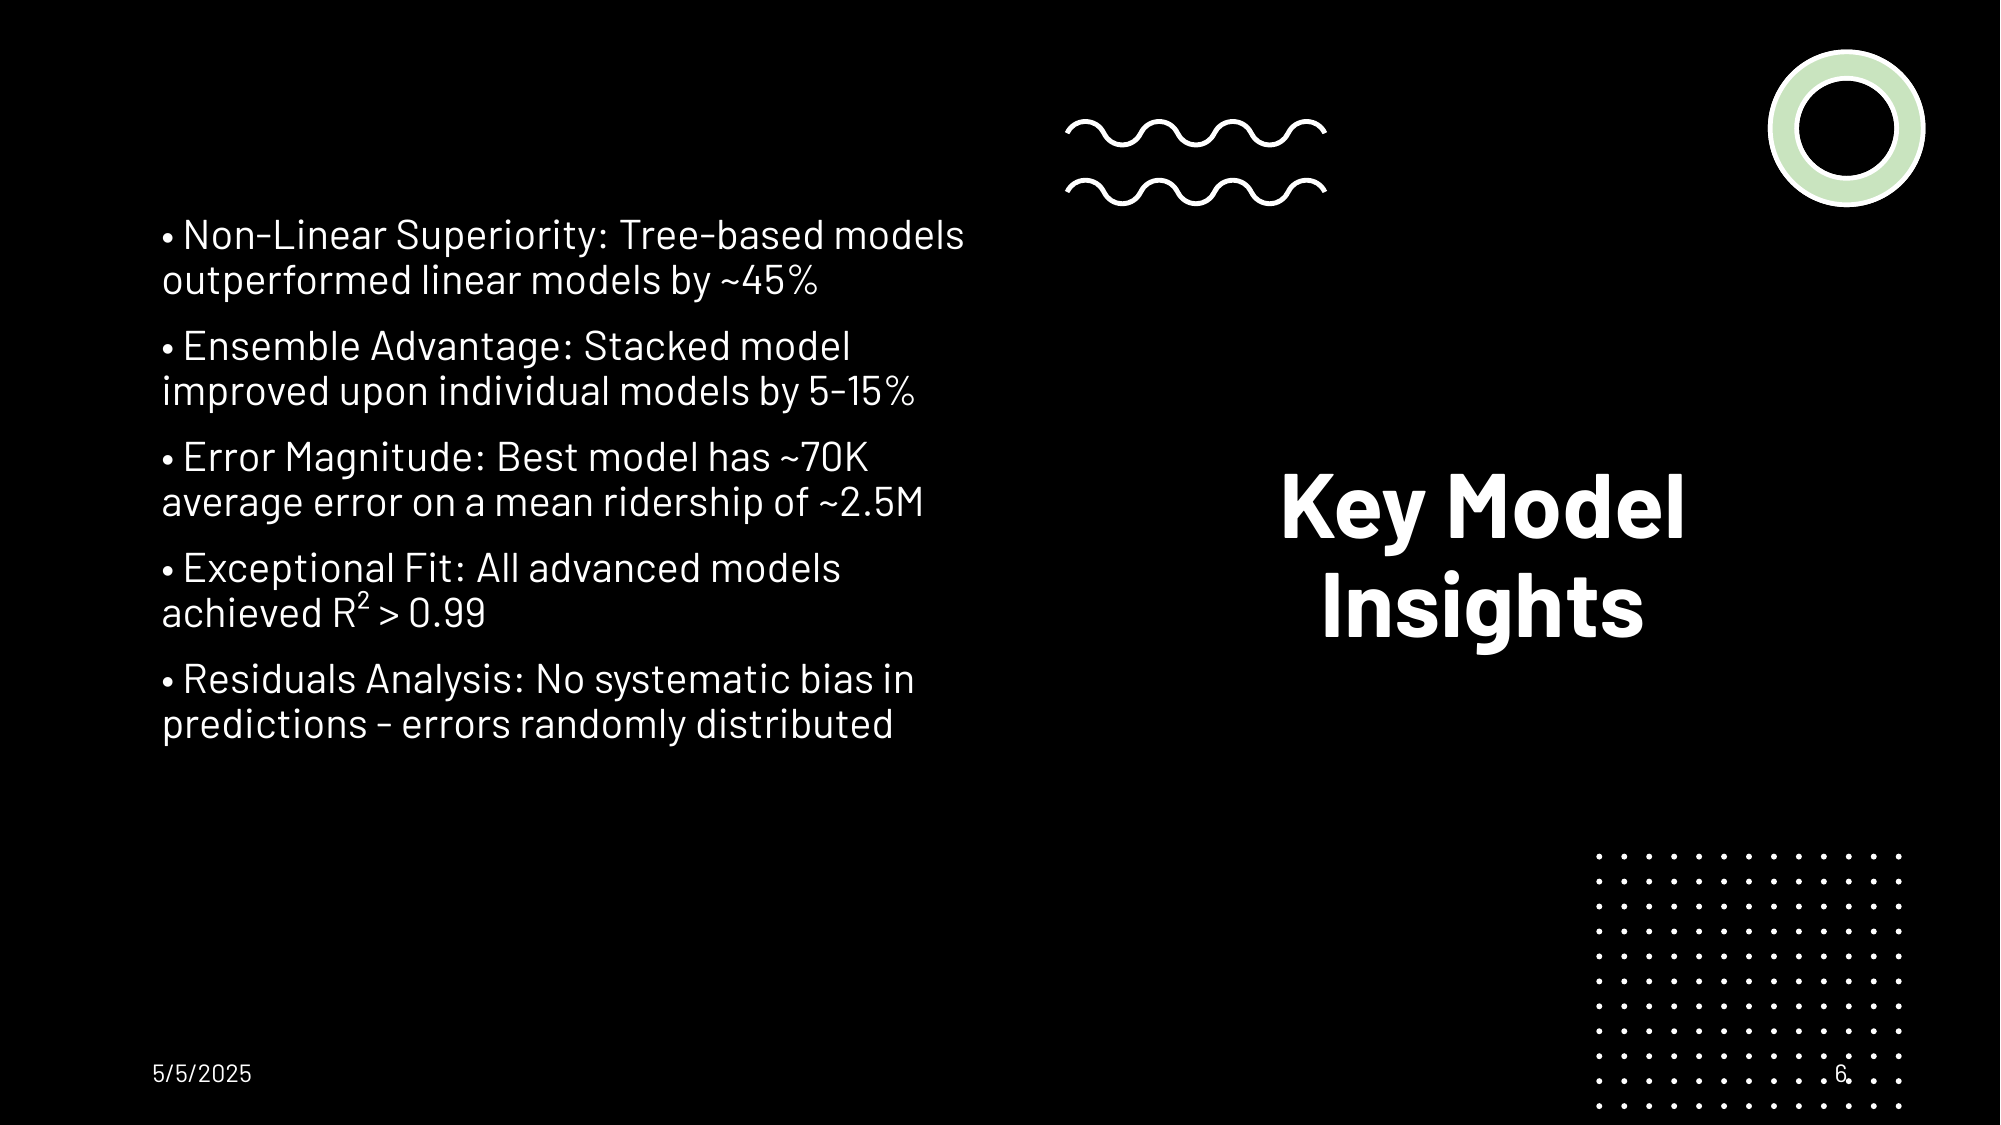

# Key Model Insights
• Non-Linear Superiority: Tree-based models outperformed linear models by ~45%
• Ensemble Advantage: Stacked model improved upon individual models by 5-15%
• Error Magnitude: Best model has ~70K average error on a mean ridership of ~2.5M
• Exceptional Fit: All advanced models achieved R² > 0.99
• Residuals Analysis: No systematic bias in predictions - errors randomly distributed

5/5/2025
6